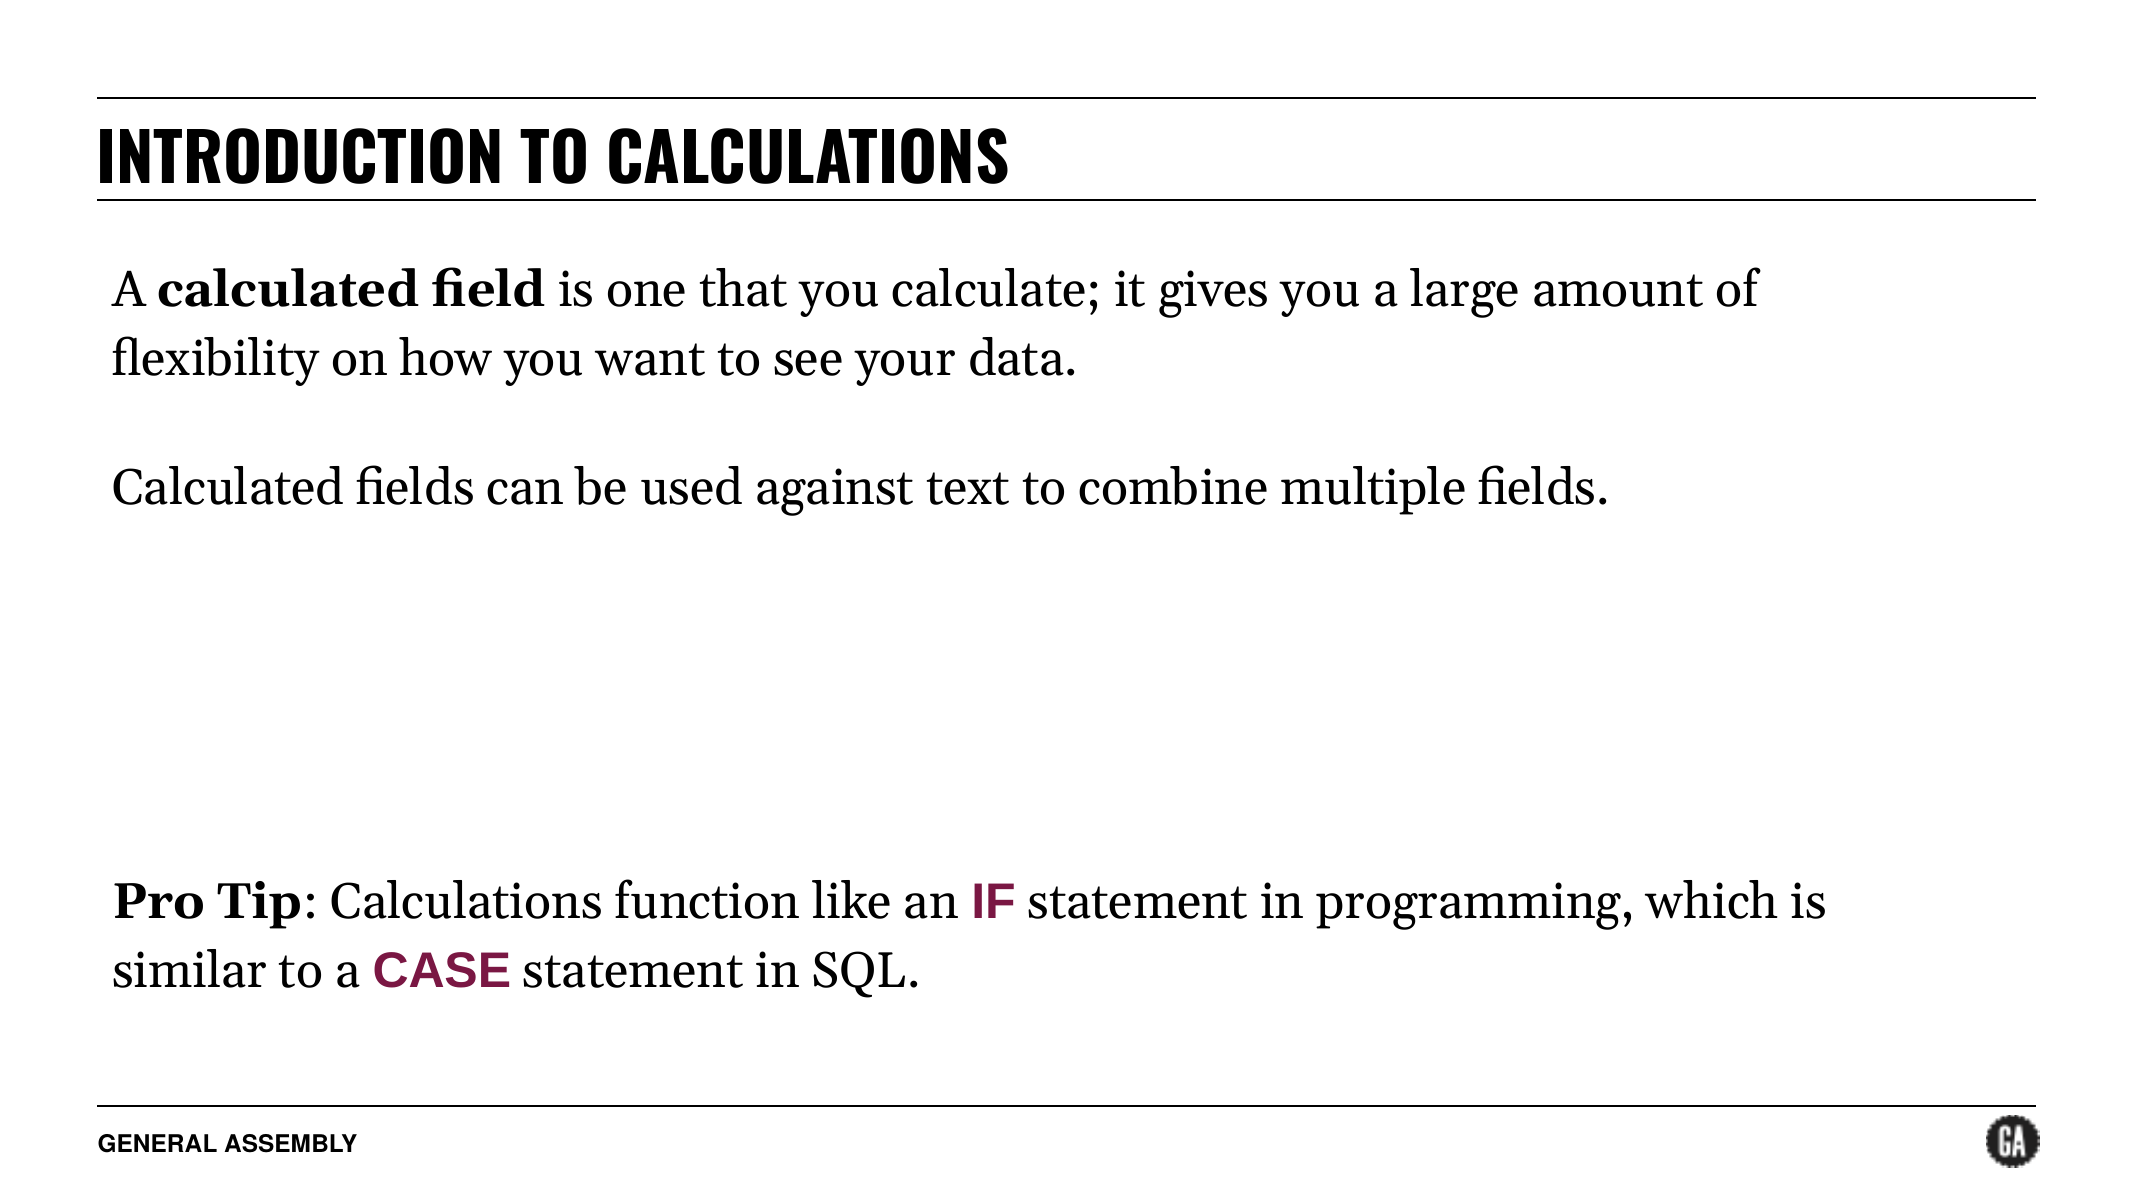

# INTRODUCTION TO CALCULATIONS
A calculated field is one that you calculate; it gives you a large amount of flexibility on how you want to see your data.
Calculated fields can be used against text to combine multiple fields.

Pro Tip: Calculations function like an IF statement in programming, which is similar to a CASE statement in SQL.